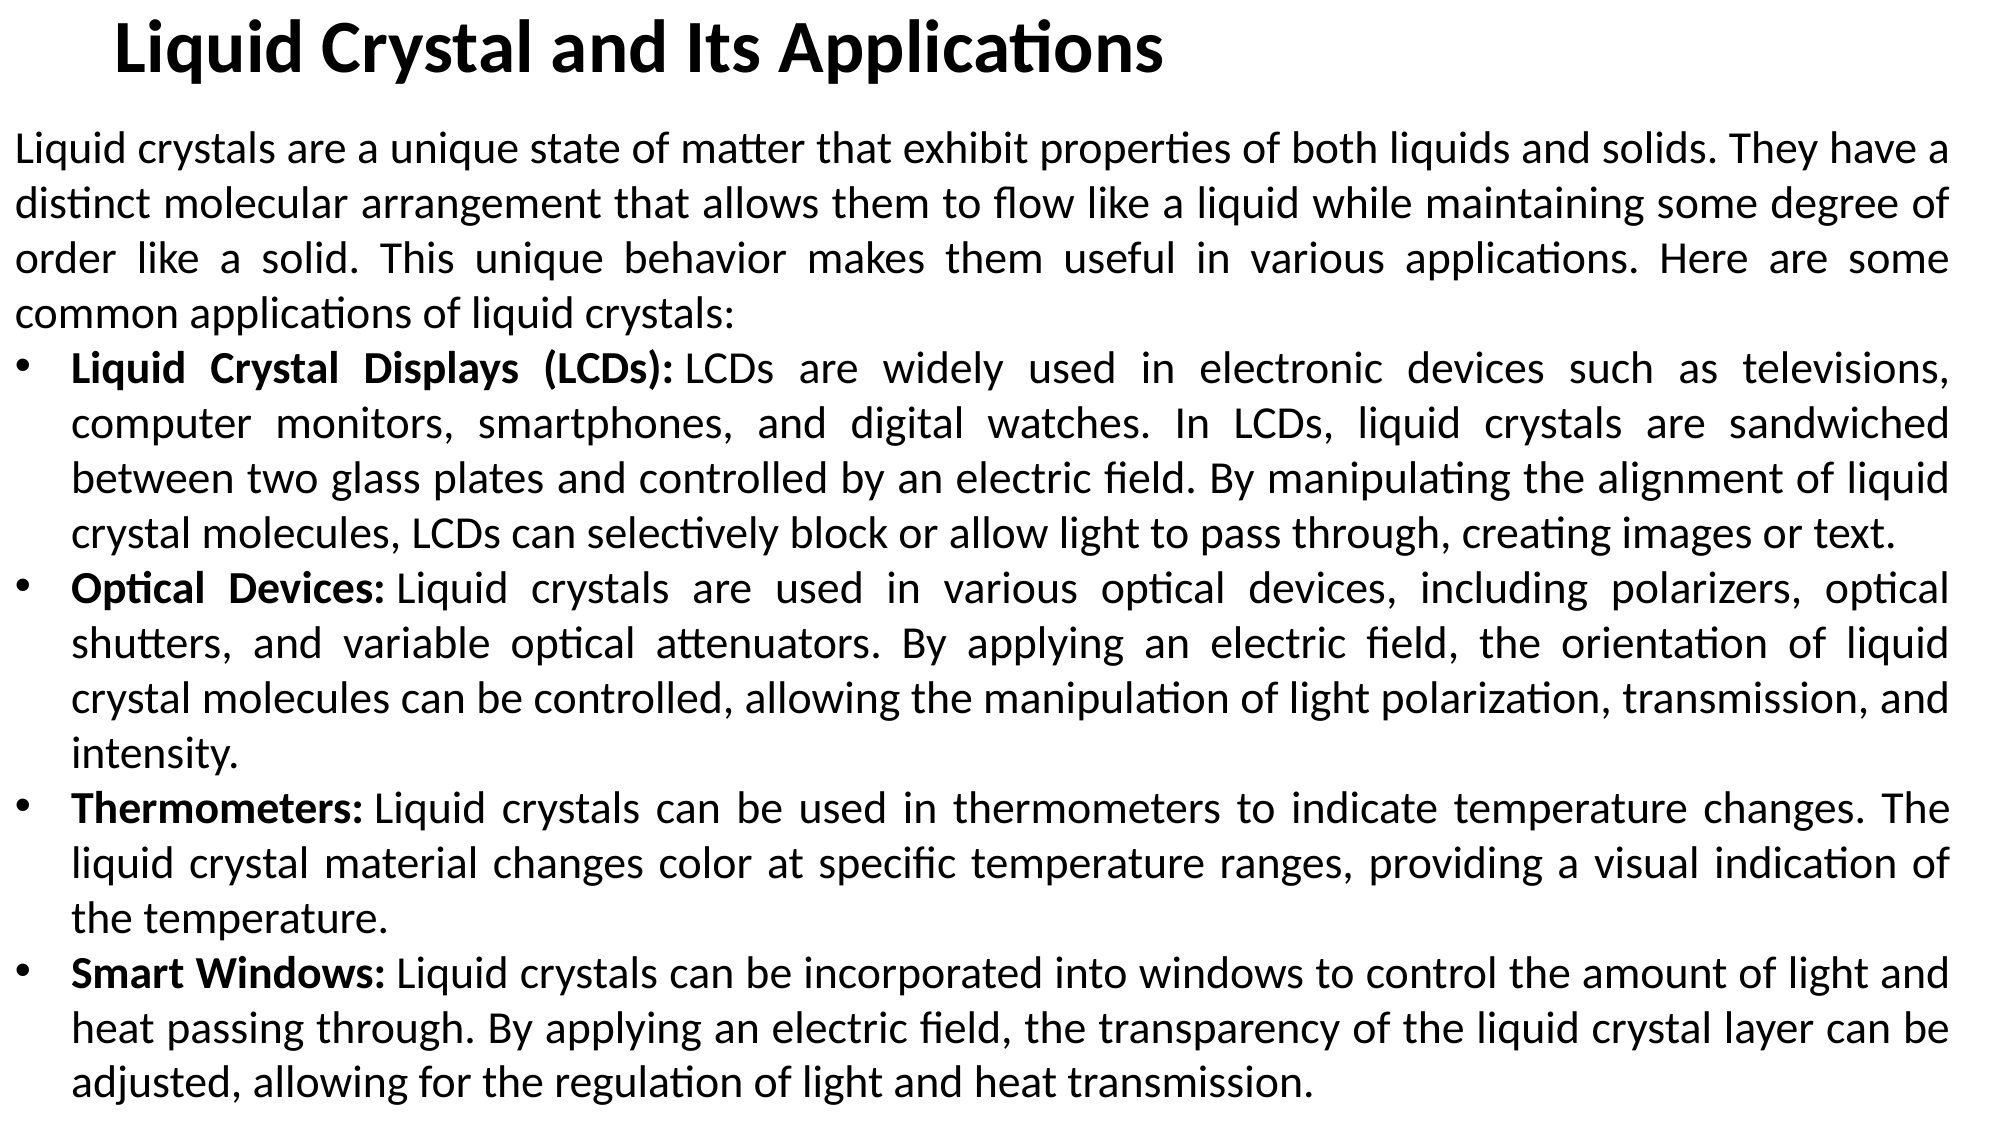

# Liquid Crystal and Its Applications
Liquid crystals are a unique state of matter that exhibit properties of both liquids and solids. They have a distinct molecular arrangement that allows them to flow like a liquid while maintaining some degree of order like a solid. This unique behavior makes them useful in various applications. Here are some common applications of liquid crystals:
Liquid Crystal Displays (LCDs): LCDs are widely used in electronic devices such as televisions, computer monitors, smartphones, and digital watches. In LCDs, liquid crystals are sandwiched between two glass plates and controlled by an electric field. By manipulating the alignment of liquid crystal molecules, LCDs can selectively block or allow light to pass through, creating images or text.
Optical Devices: Liquid crystals are used in various optical devices, including polarizers, optical shutters, and variable optical attenuators. By applying an electric field, the orientation of liquid crystal molecules can be controlled, allowing the manipulation of light polarization, transmission, and intensity.
Thermometers: Liquid crystals can be used in thermometers to indicate temperature changes. The liquid crystal material changes color at specific temperature ranges, providing a visual indication of the temperature.
Smart Windows: Liquid crystals can be incorporated into windows to control the amount of light and heat passing through. By applying an electric field, the transparency of the liquid crystal layer can be adjusted, allowing for the regulation of light and heat transmission.